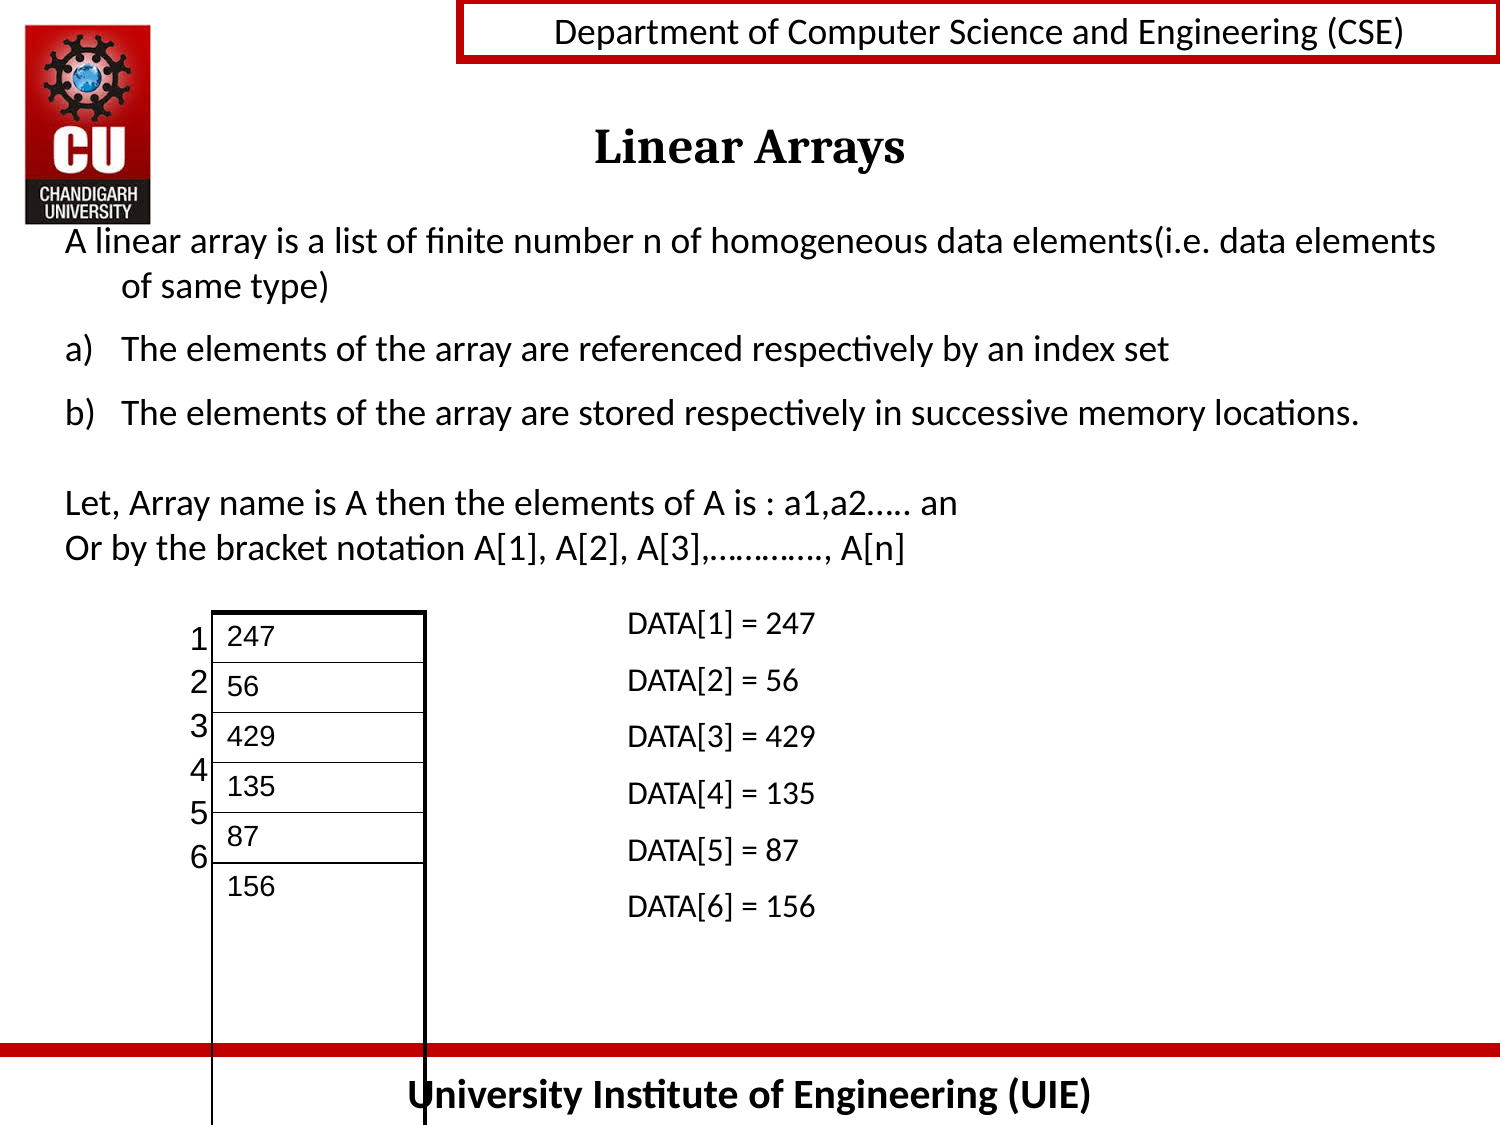

# Linear Arrays
A linear array is a list of finite number n of homogeneous data elements(i.e. data elements of same type)
The elements of the array are referenced respectively by an index set
The elements of the array are stored respectively in successive memory locations.

Let, Array name is A then the elements of A is : a1,a2….. an
Or by the bracket notation A[1], A[2], A[3],…………., A[n]

DATA[1] = 247
DATA[2] = 56
DATA[3] = 429
DATA[4] = 135
DATA[5] = 87
DATA[6] = 156
| 1 2 3 4 5 6 | 247 |
| --- | --- |
|  | 56 |
|  | 429 |
|  | 135 |
|  | 87 |
|  | 156 |